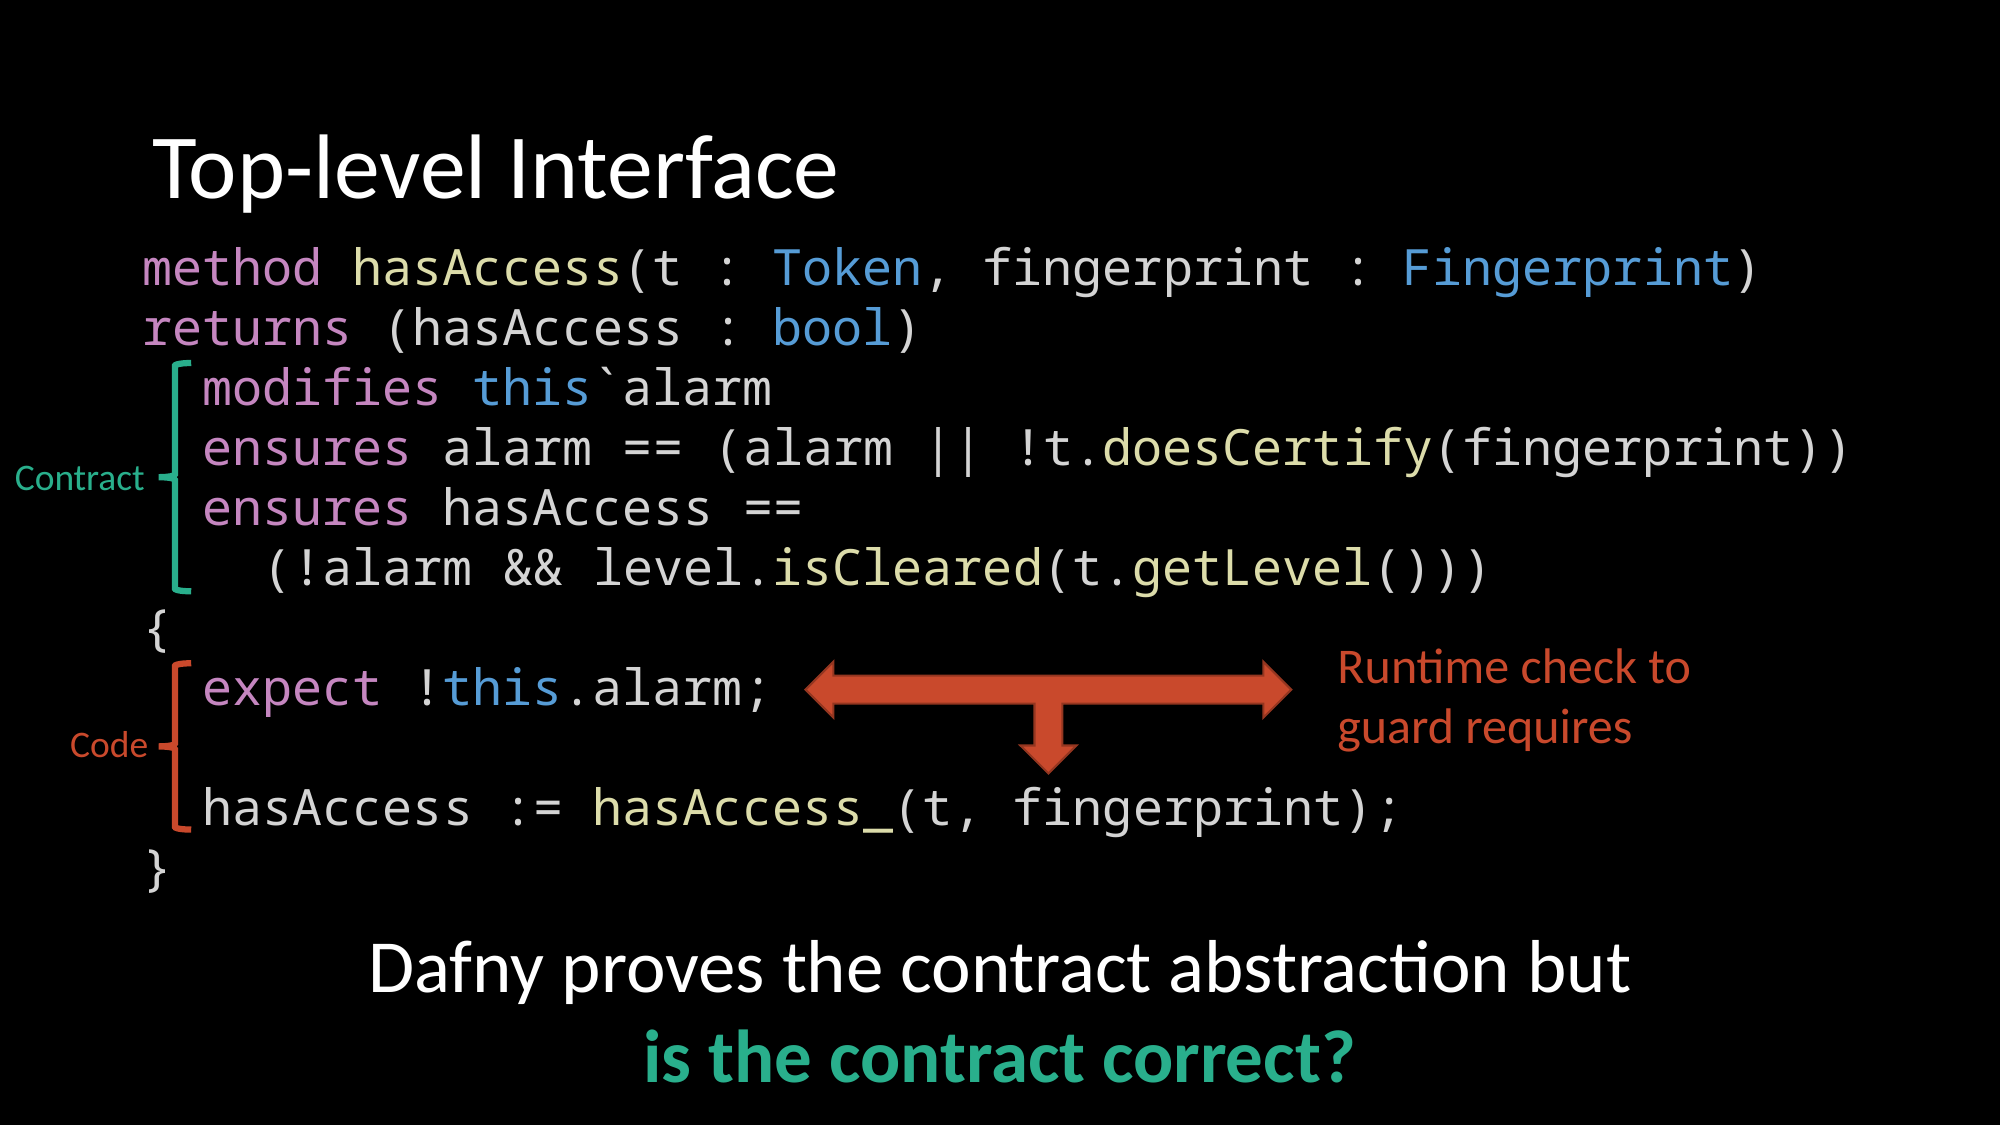

# Top-level Interface
method hasAccess(t : Token, fingerprint : Fingerprint)
returns (hasAccess : bool)
  modifies this`alarm
  ensures alarm == (alarm || !t.doesCertify(fingerprint))
  ensures hasAccess ==
    (!alarm && level.isCleared(t.getLevel()))
{
  expect !this.alarm;

  hasAccess := hasAccess_(t, fingerprint);
}

Contract
Runtime check to guard requires

Code
Dafny proves the contract abstraction but
is the contract correct?